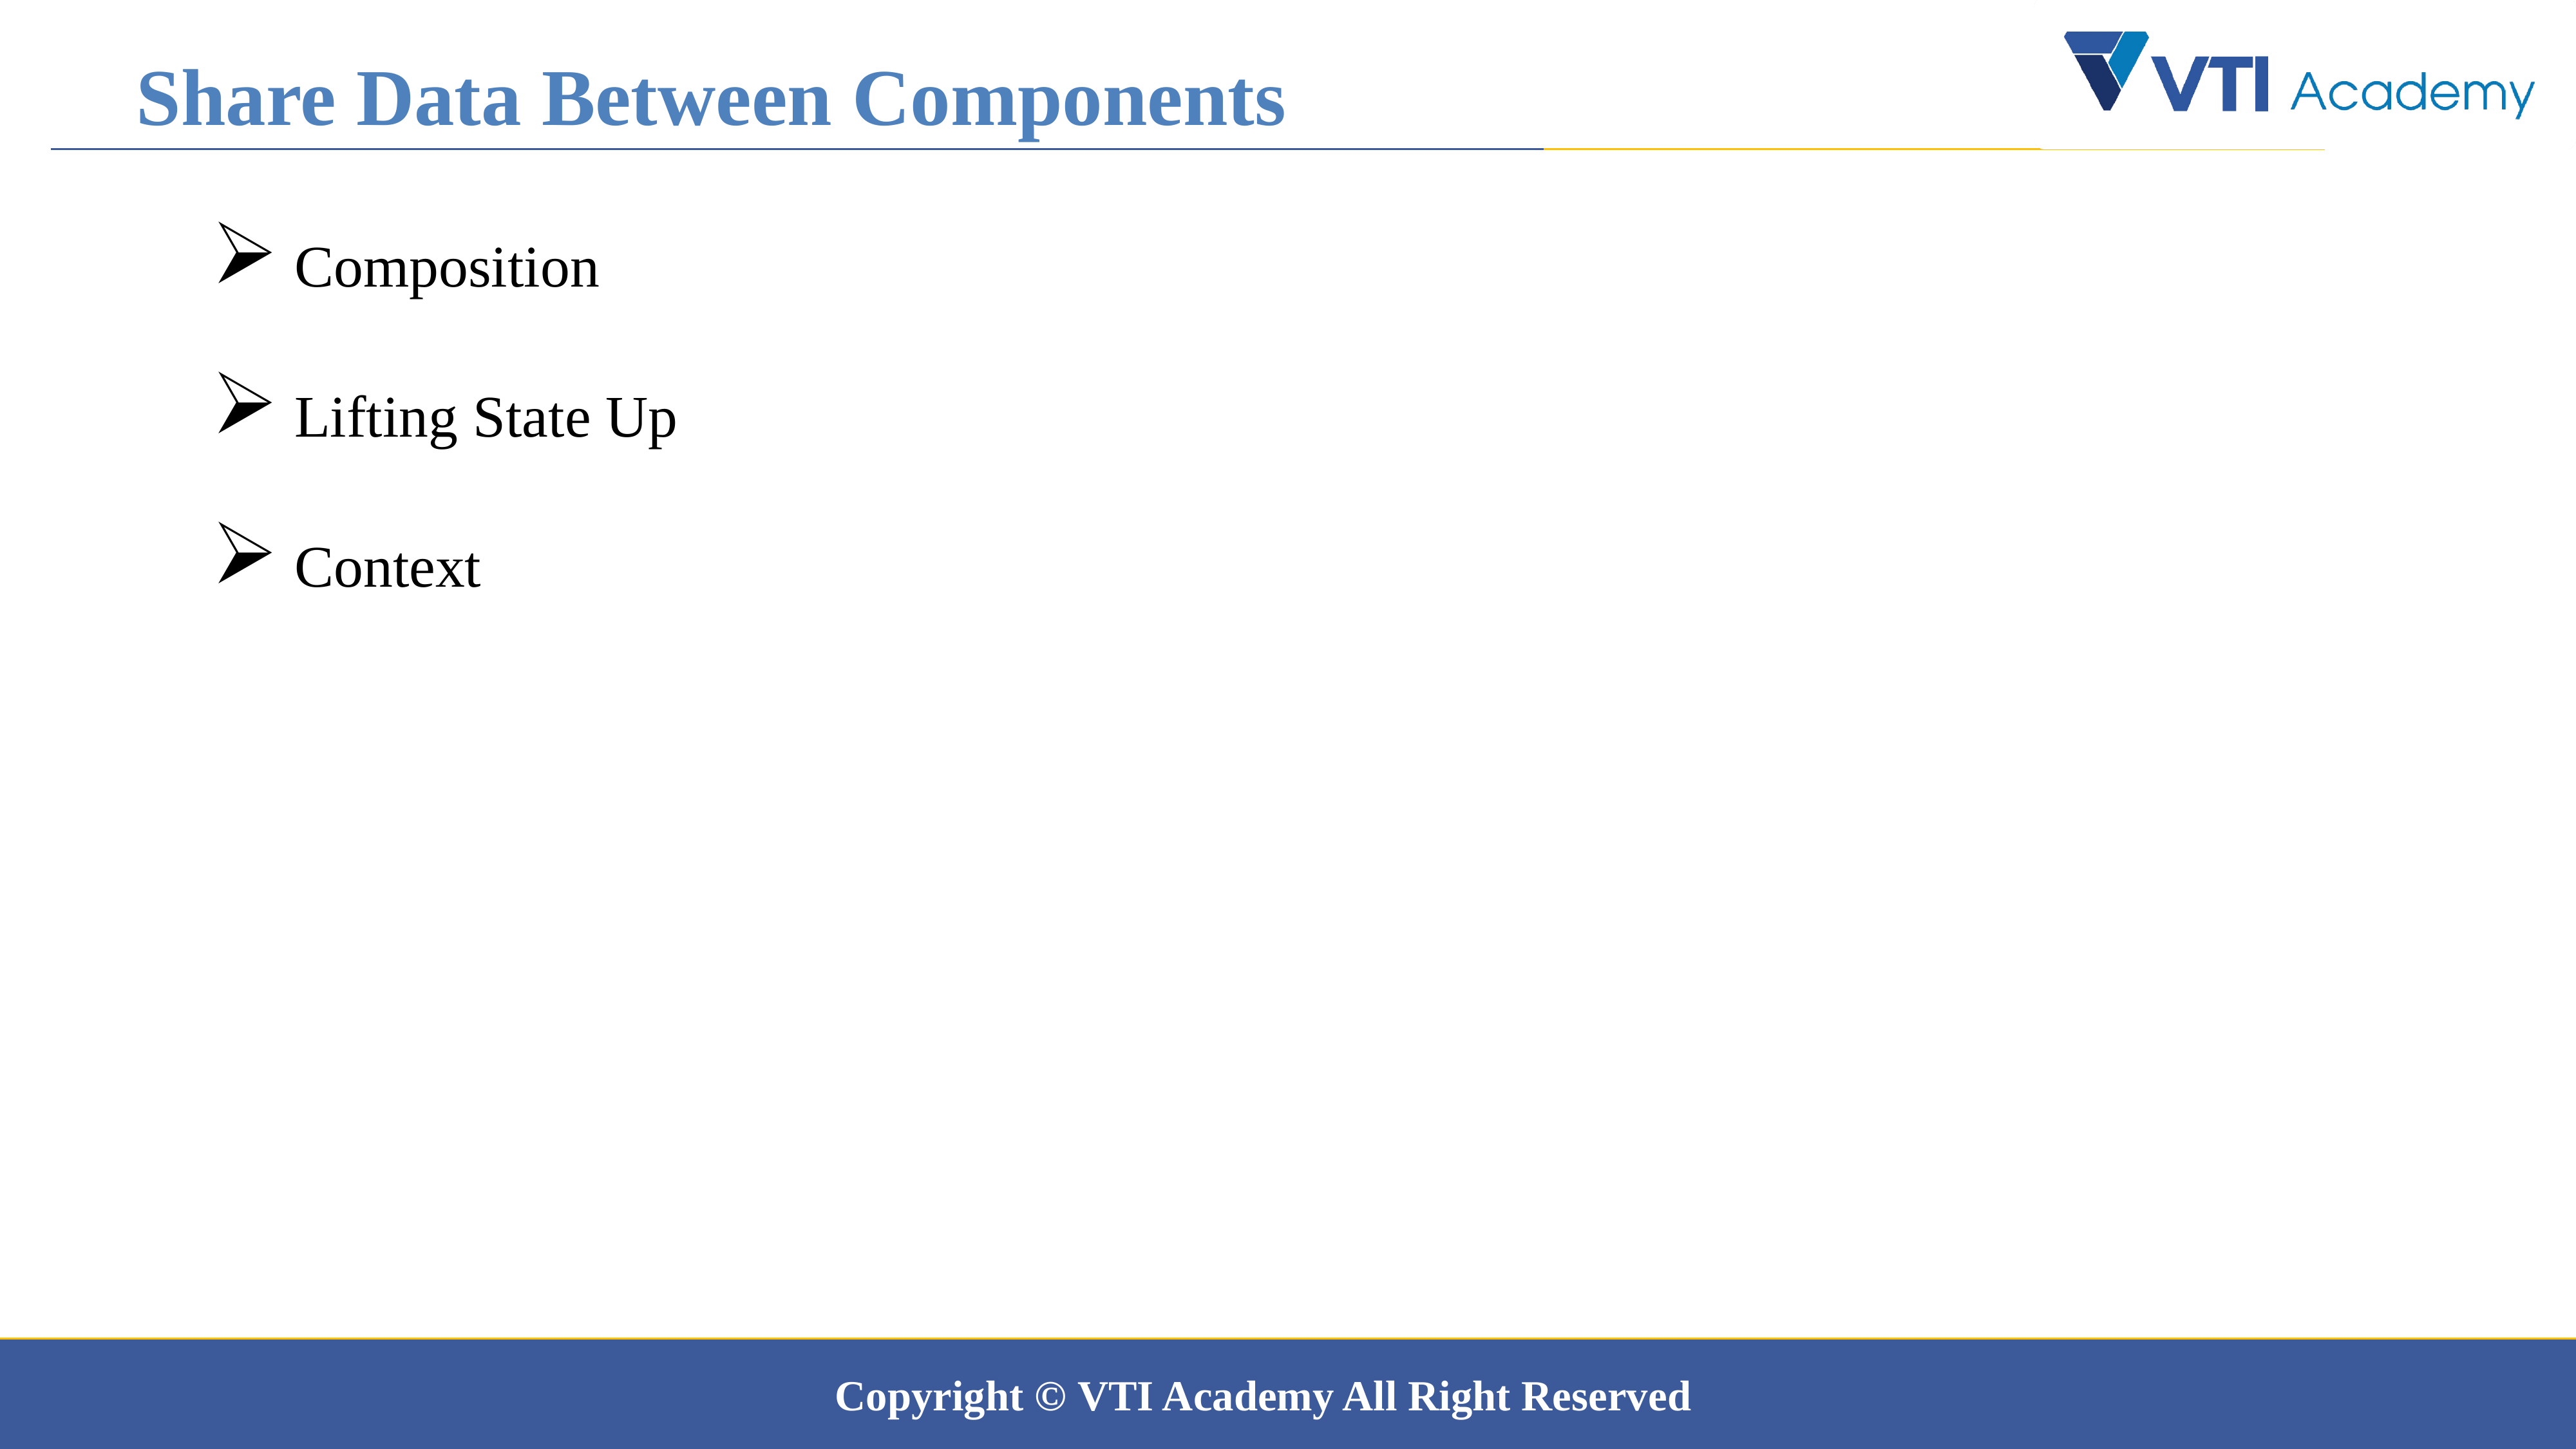

Share Data Between Components
 Composition
 Lifting State Up
 Context